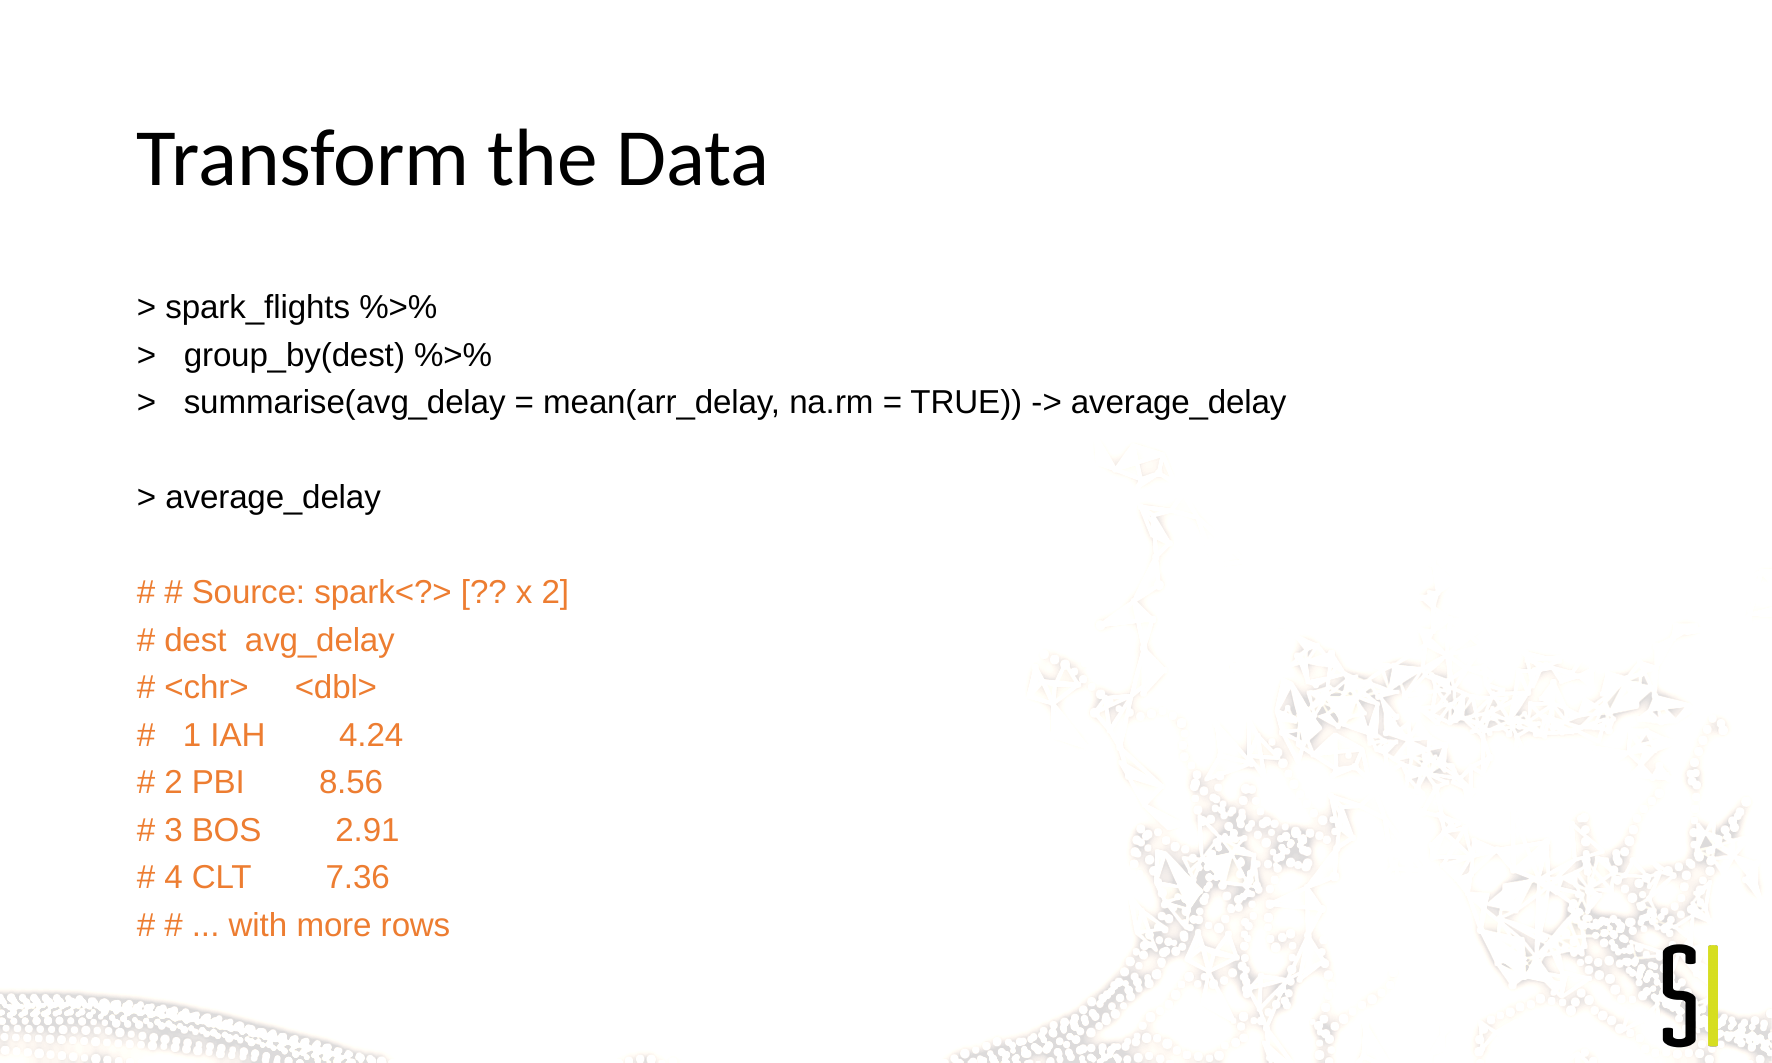

# Transform the Data
> spark_flights %>%
>   group_by(dest) %>%
>   summarise(avg_delay = mean(arr_delay, na.rm = TRUE)) -> average_delay

> average_delay

# # Source: spark<?> [?? x 2]
# dest  avg_delay
# <chr>     <dbl>
#   1 IAH        4.24
# 2 PBI        8.56
# 3 BOS        2.91
# 4 CLT        7.36
# # ... with more rows